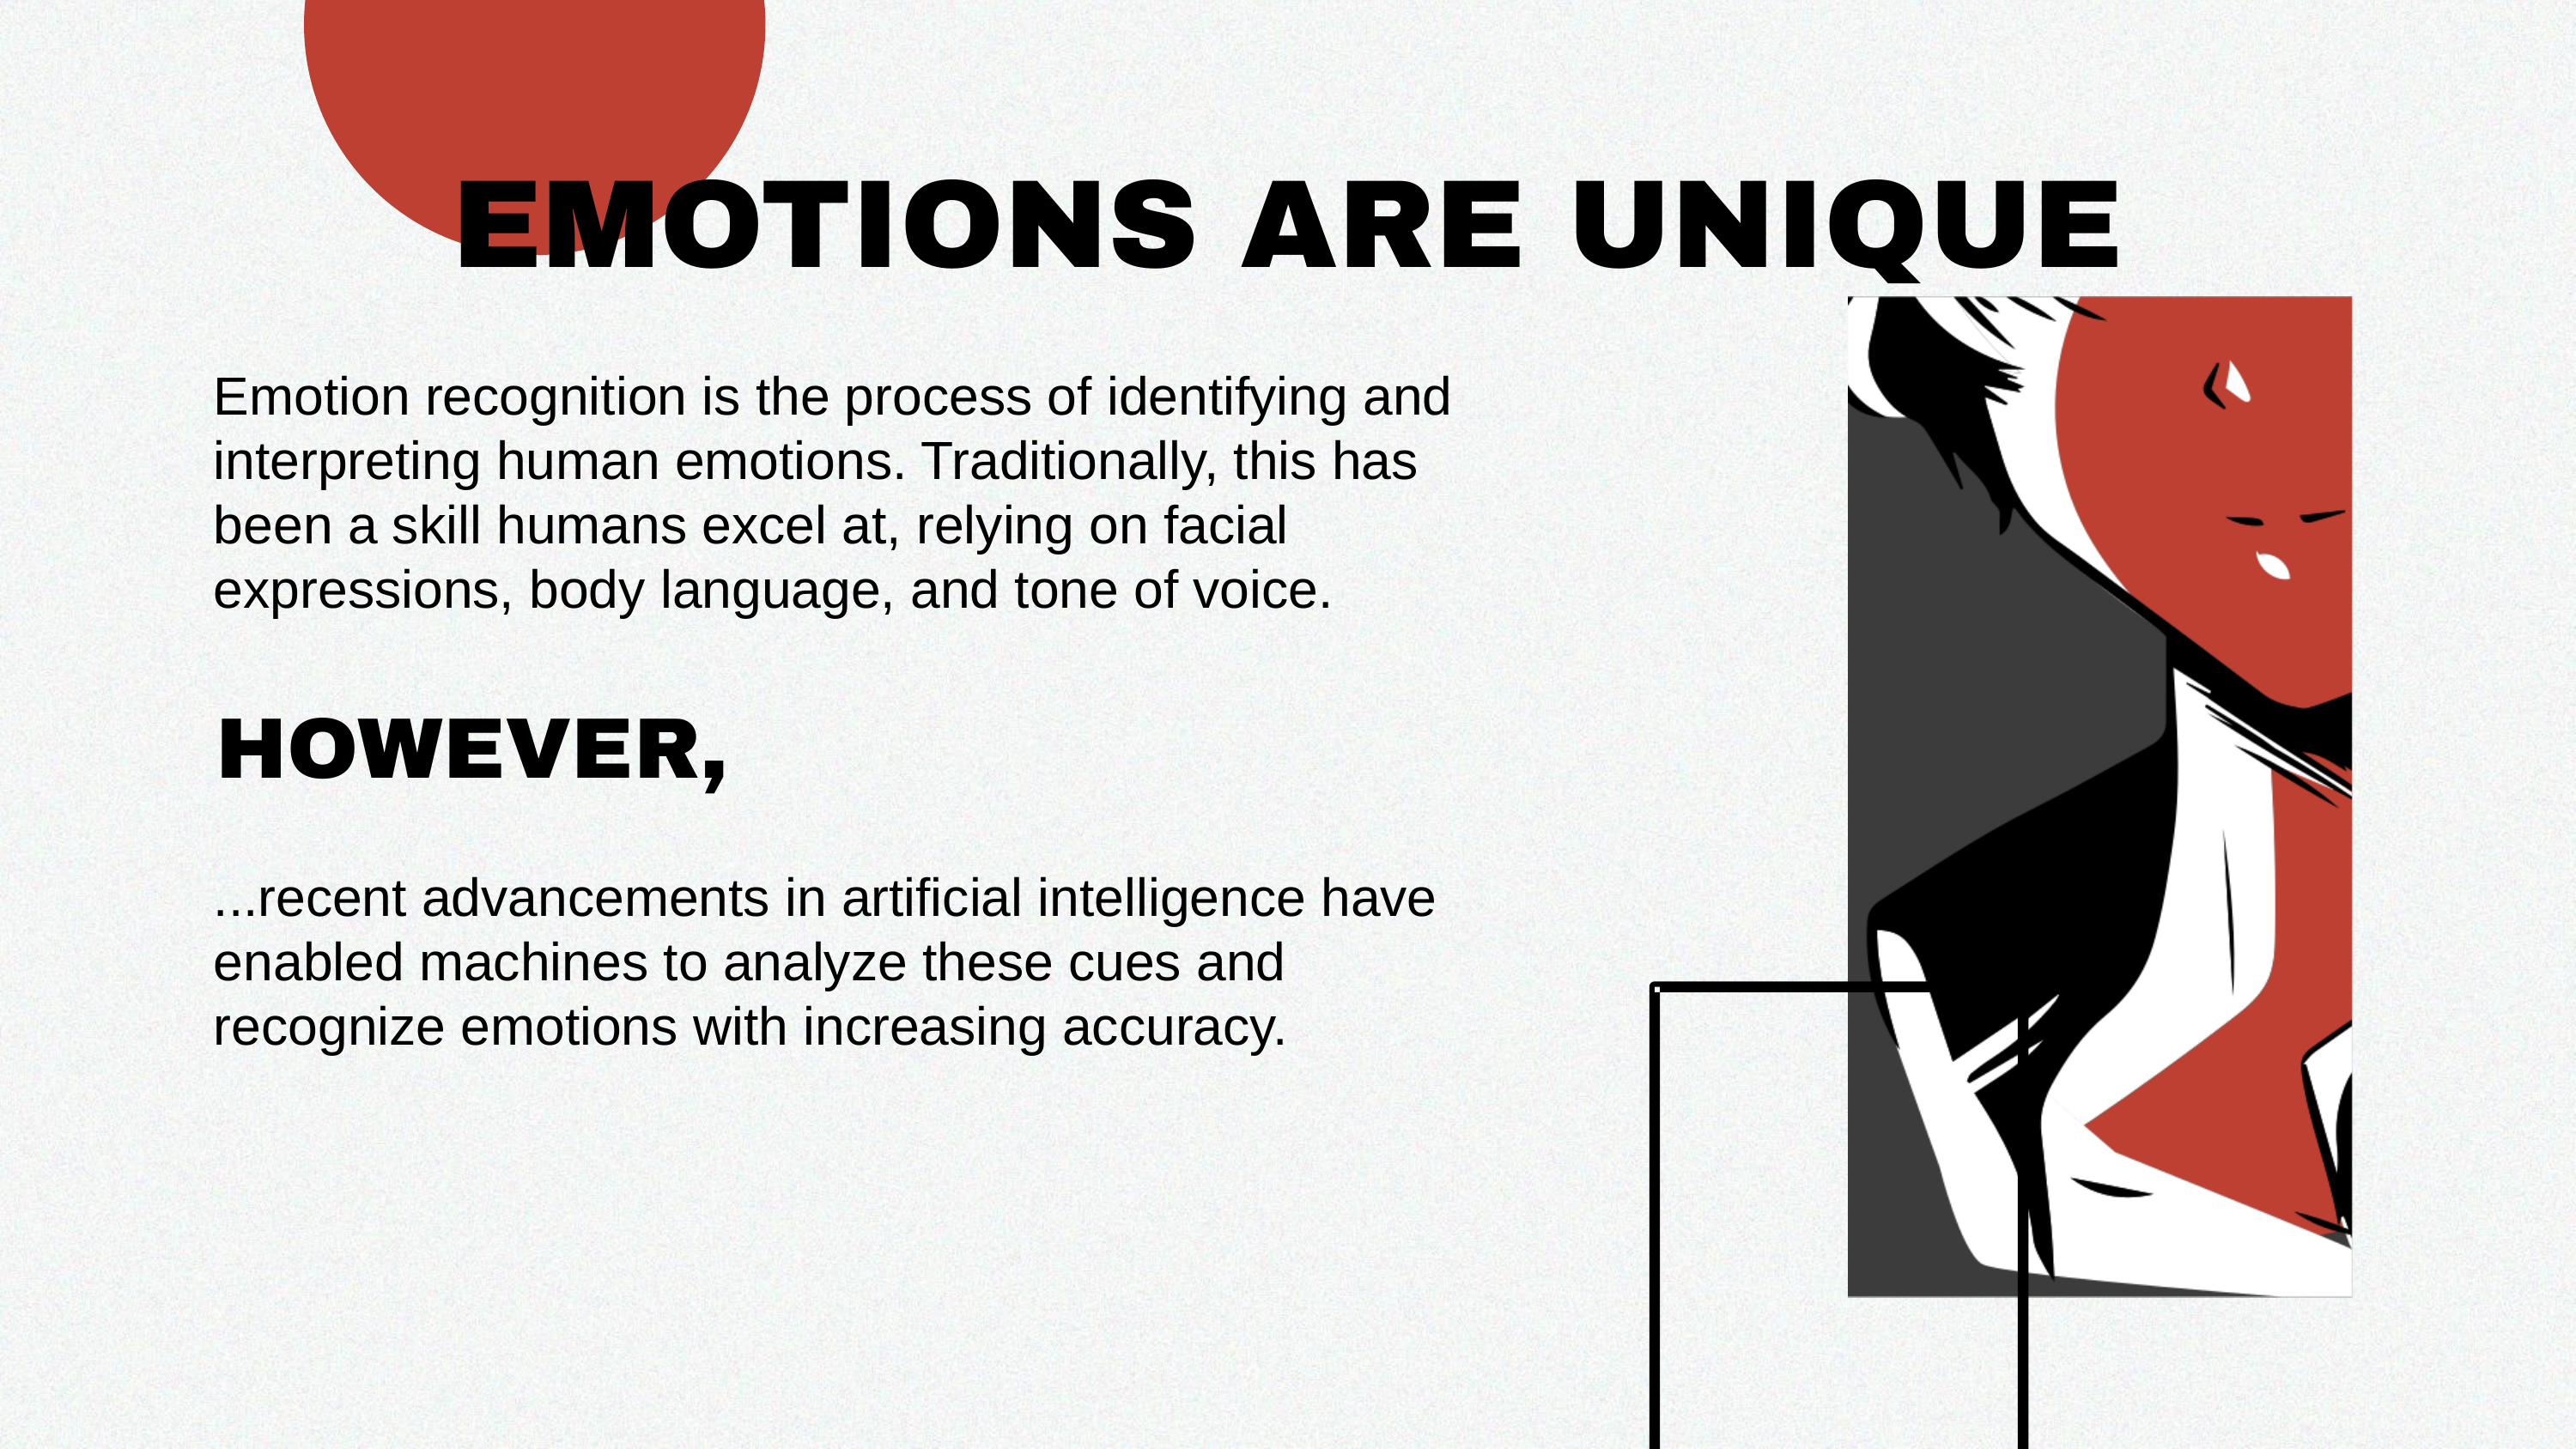

EMOTIONS ARE UNIQUE

Emotion recognition is the process of identifying and interpreting human emotions. Traditionally, this has been a skill humans excel at, relying on facial expressions, body language, and tone of voice.
HOWEVER,
...recent advancements in artificial intelligence have enabled machines to analyze these cues and recognize emotions with increasing accuracy.